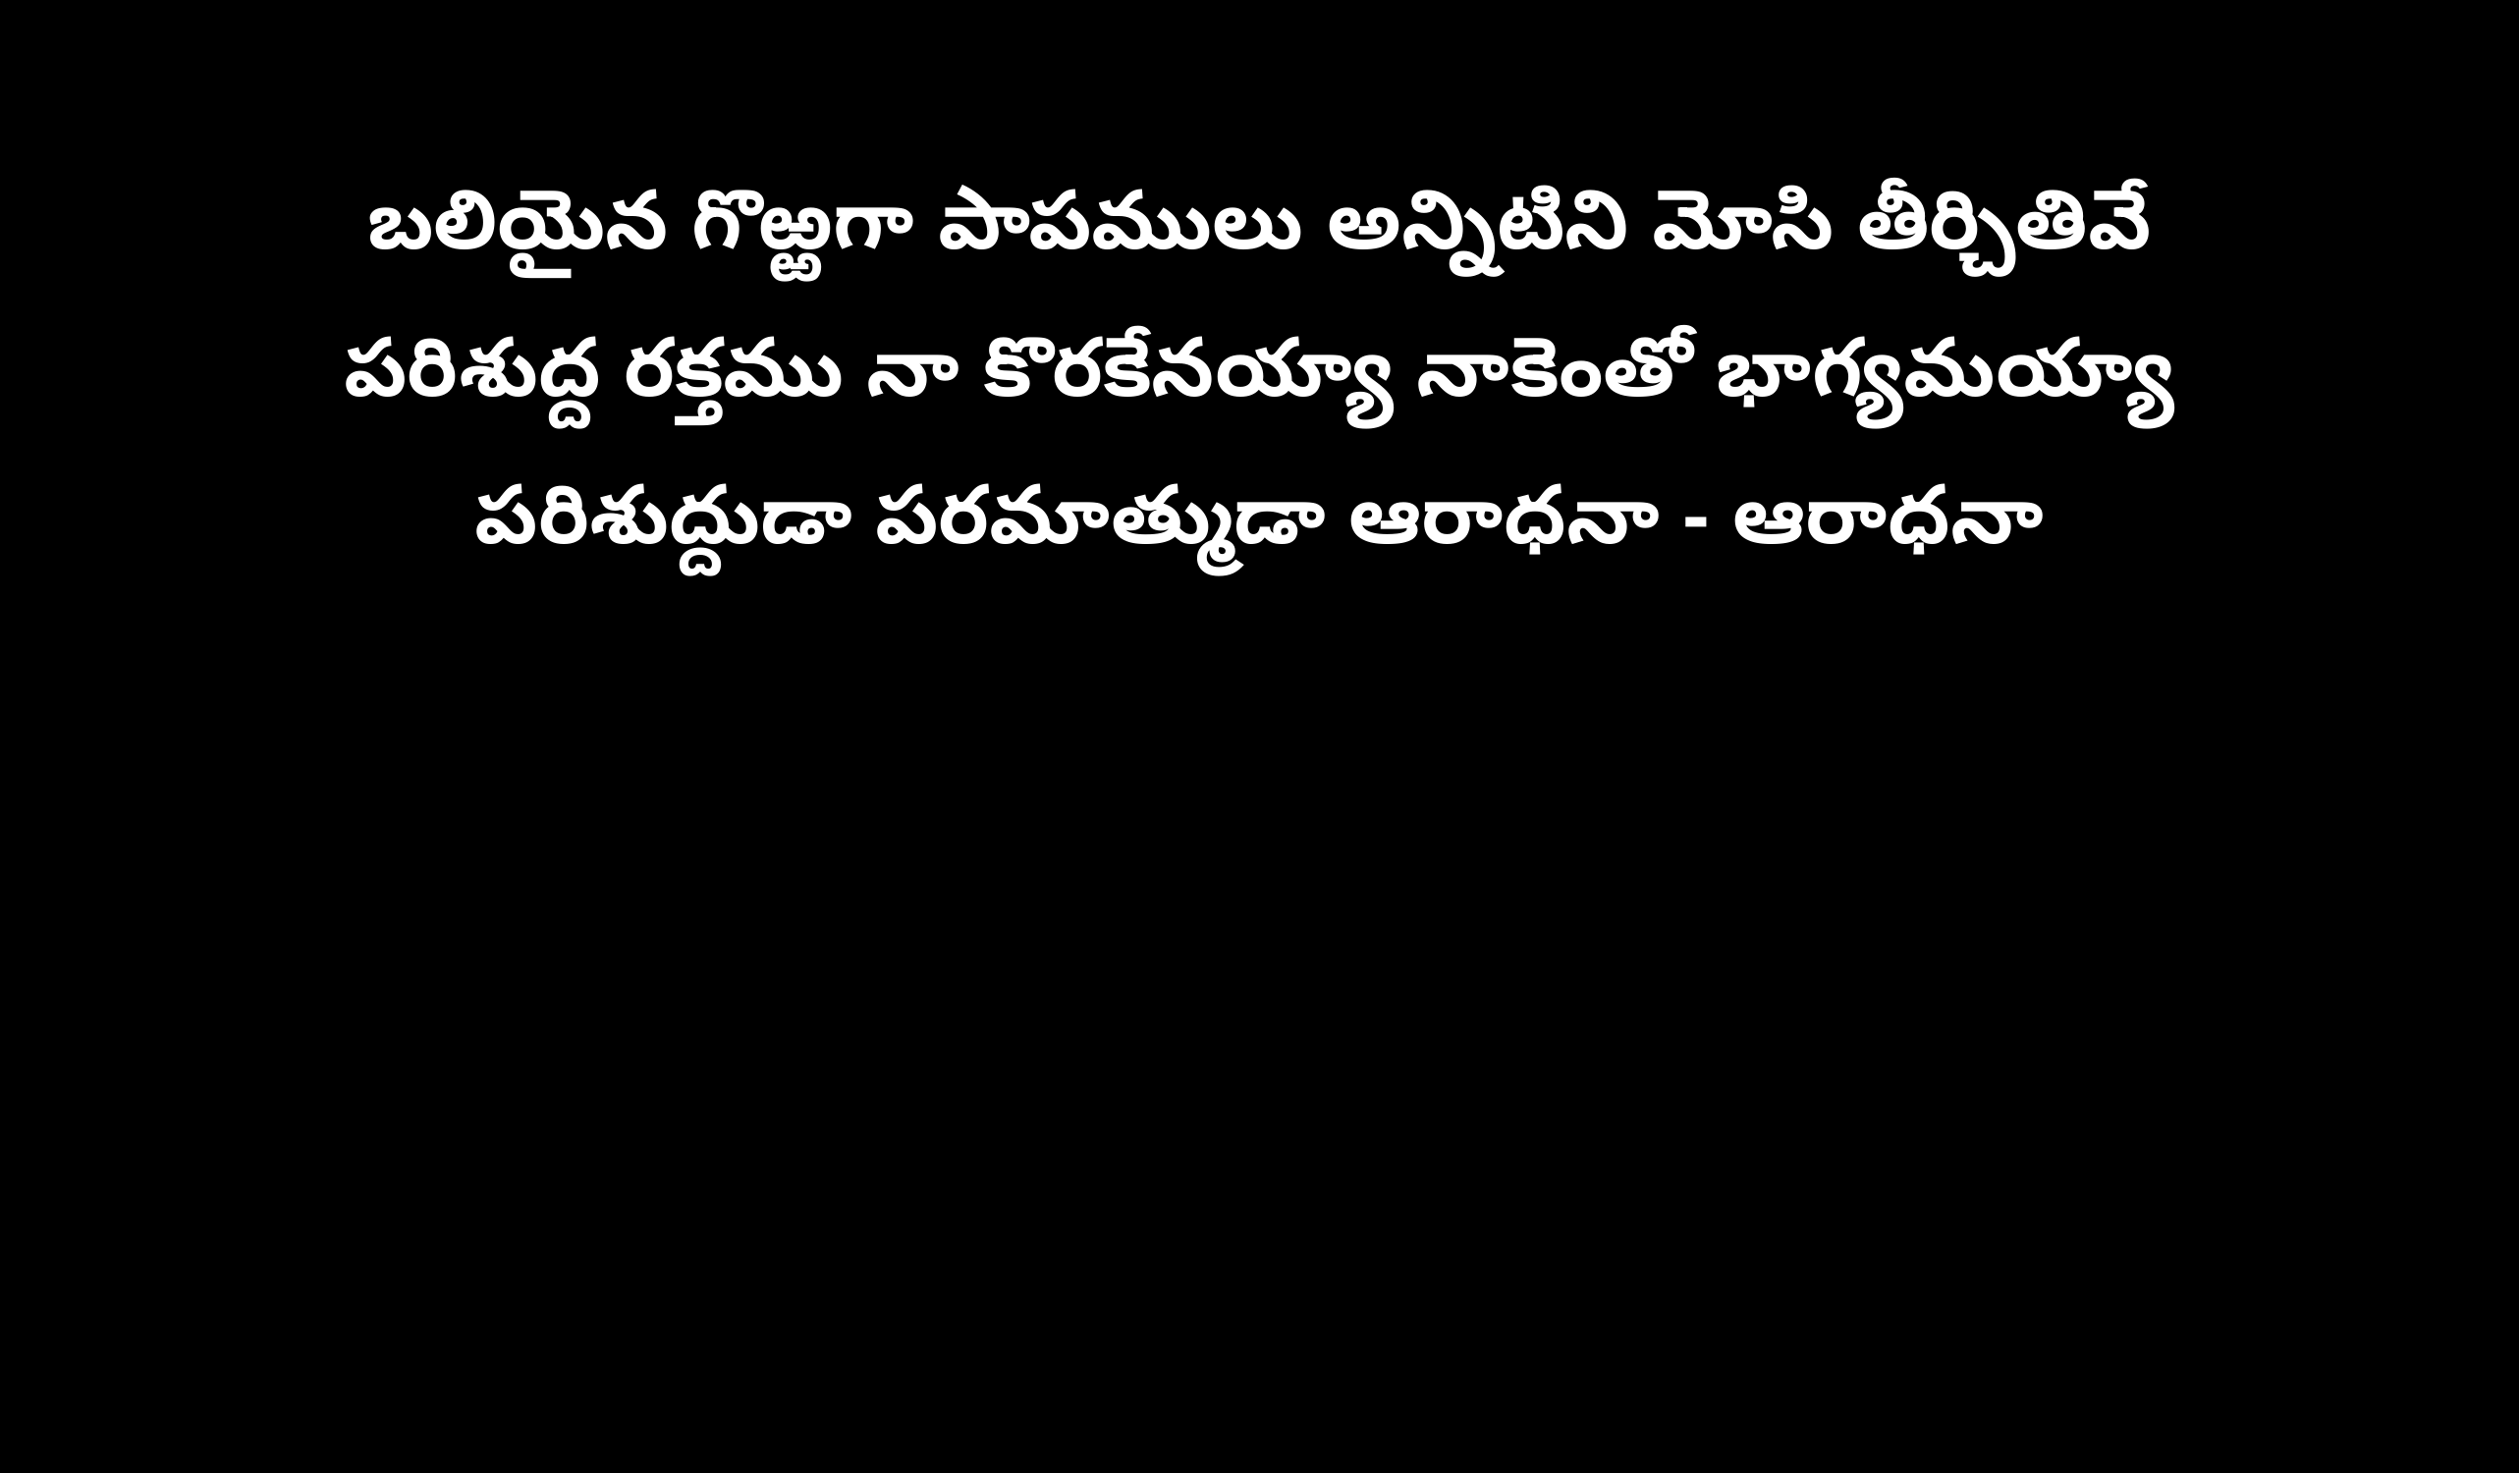

బలియైన గొఱ్ఱగా పాపములు అన్నిటిని మోసి తీర్చితివే
పరిశుద్ద రక్తము నా కొరకేనయ్యా నాకెంతో భాగ్యమయ్యా
పరిశుద్దుడా పరమాత్ముడా ఆరాధనా - ఆరాధనా